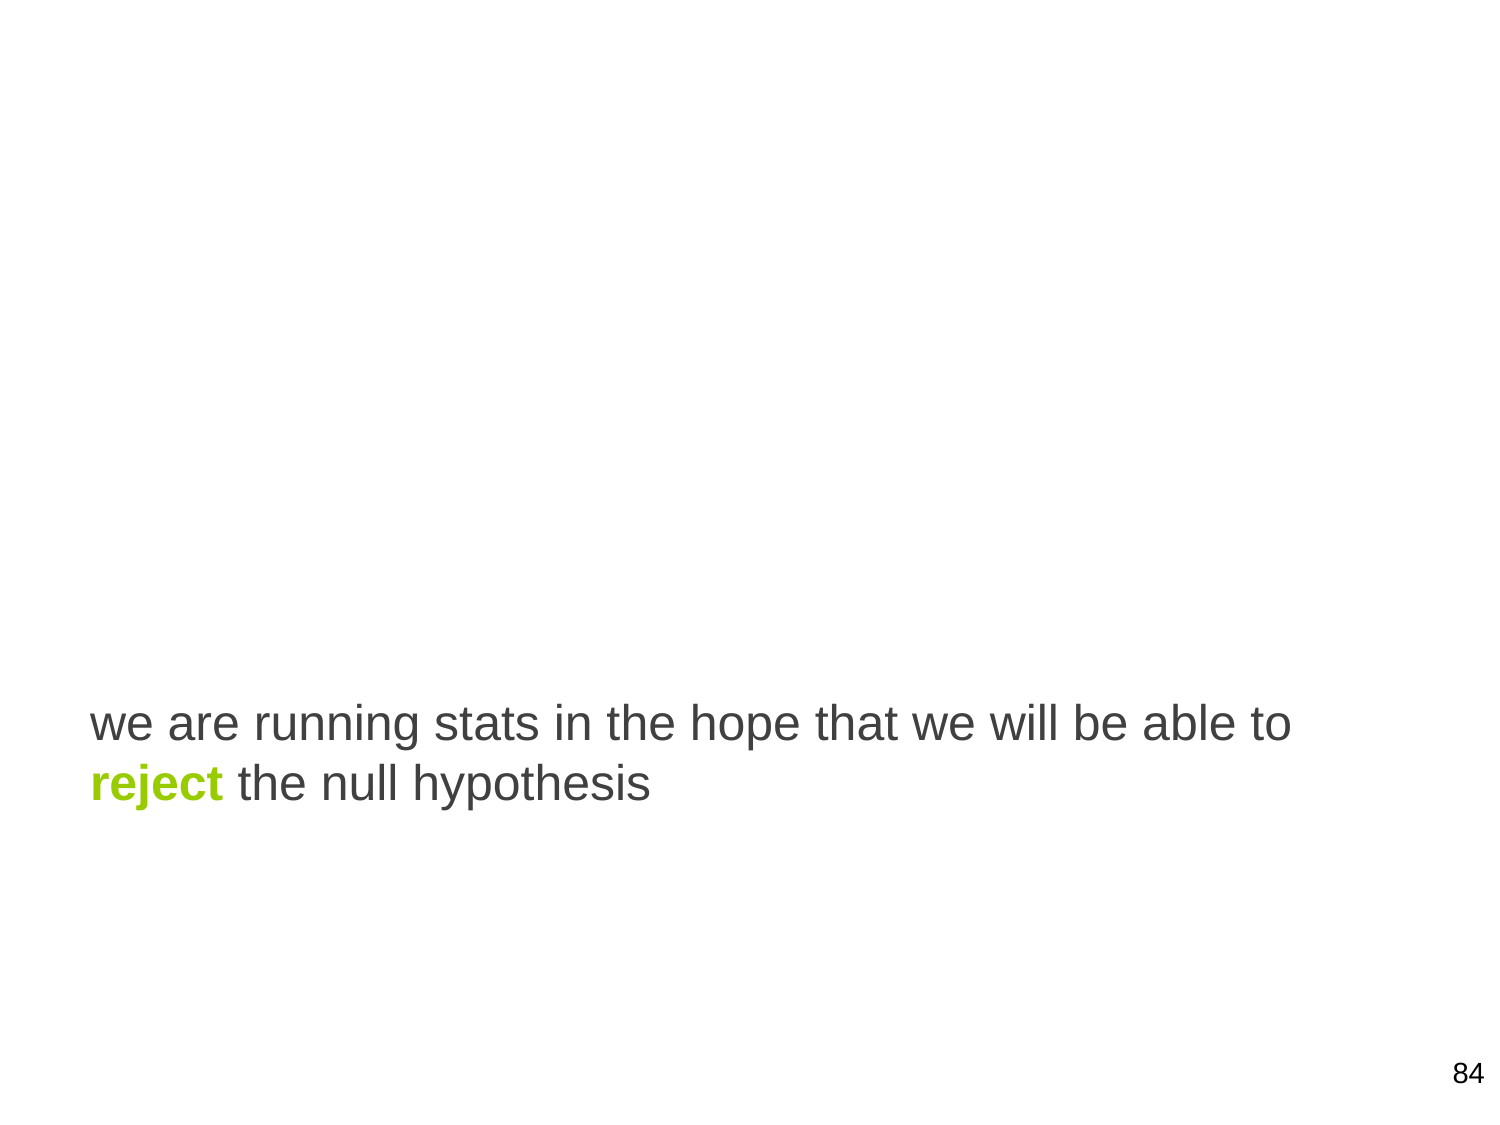

we are running stats in the hope that we will be able to reject the null hypothesis

84